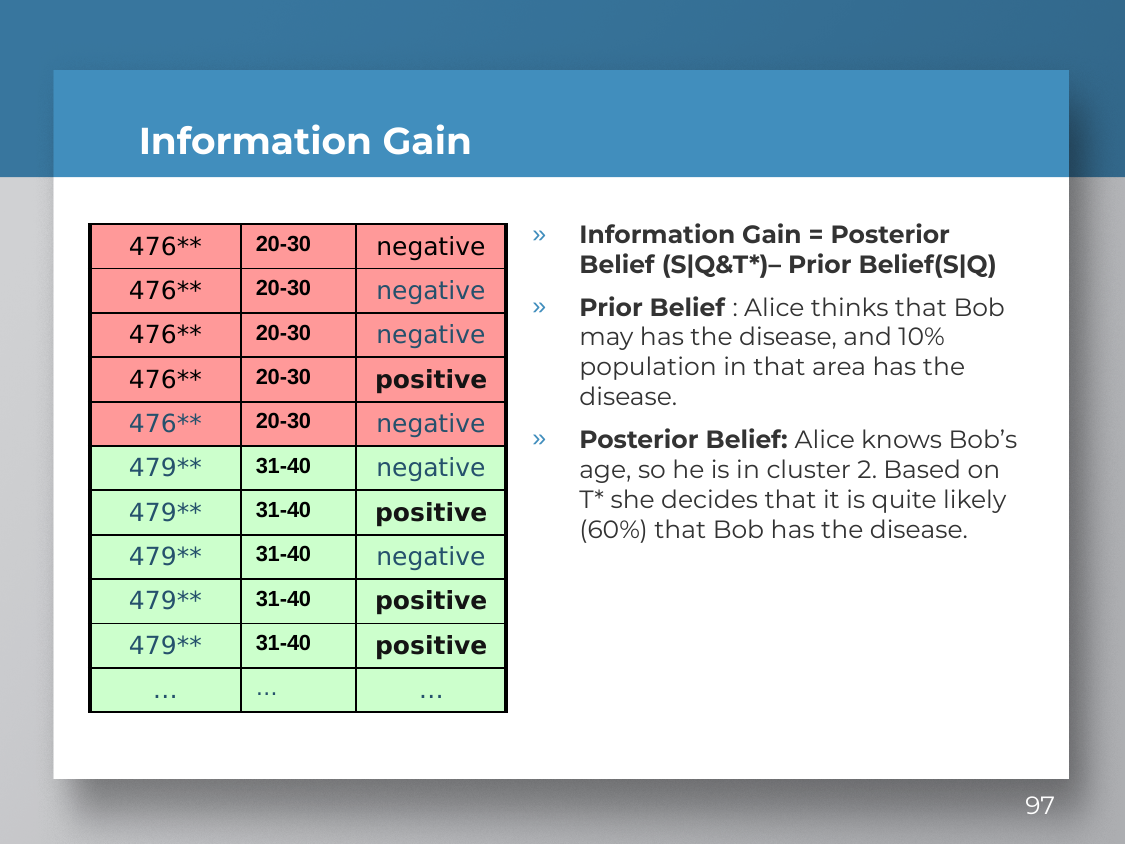

# Information Gain
Information Gain = Posterior Belief (S|Q&T*)– Prior Belief(S|Q)
Prior Belief : Alice thinks that Bob may has the disease, and 10% population in that area has the  disease.
Posterior Belief: Alice knows Bob’s age, so he is in cluster 2. Based on T* she decides that it is quite likely (60%) that Bob has the disease.
| 476\*\* | 20-30 | negative |
| --- | --- | --- |
| 476\*\* | 20-30 | negative |
| 476\*\* | 20-30 | negative |
| 476\*\* | 20-30 | positive |
| 476\*\* | 20-30 | negative |
| 479\*\* | 31-40 | negative |
| 479\*\* | 31-40 | positive |
| 479\*\* | 31-40 | negative |
| 479\*\* | 31-40 | positive |
| 479\*\* | 31-40 | positive |
| … | … | … |
97